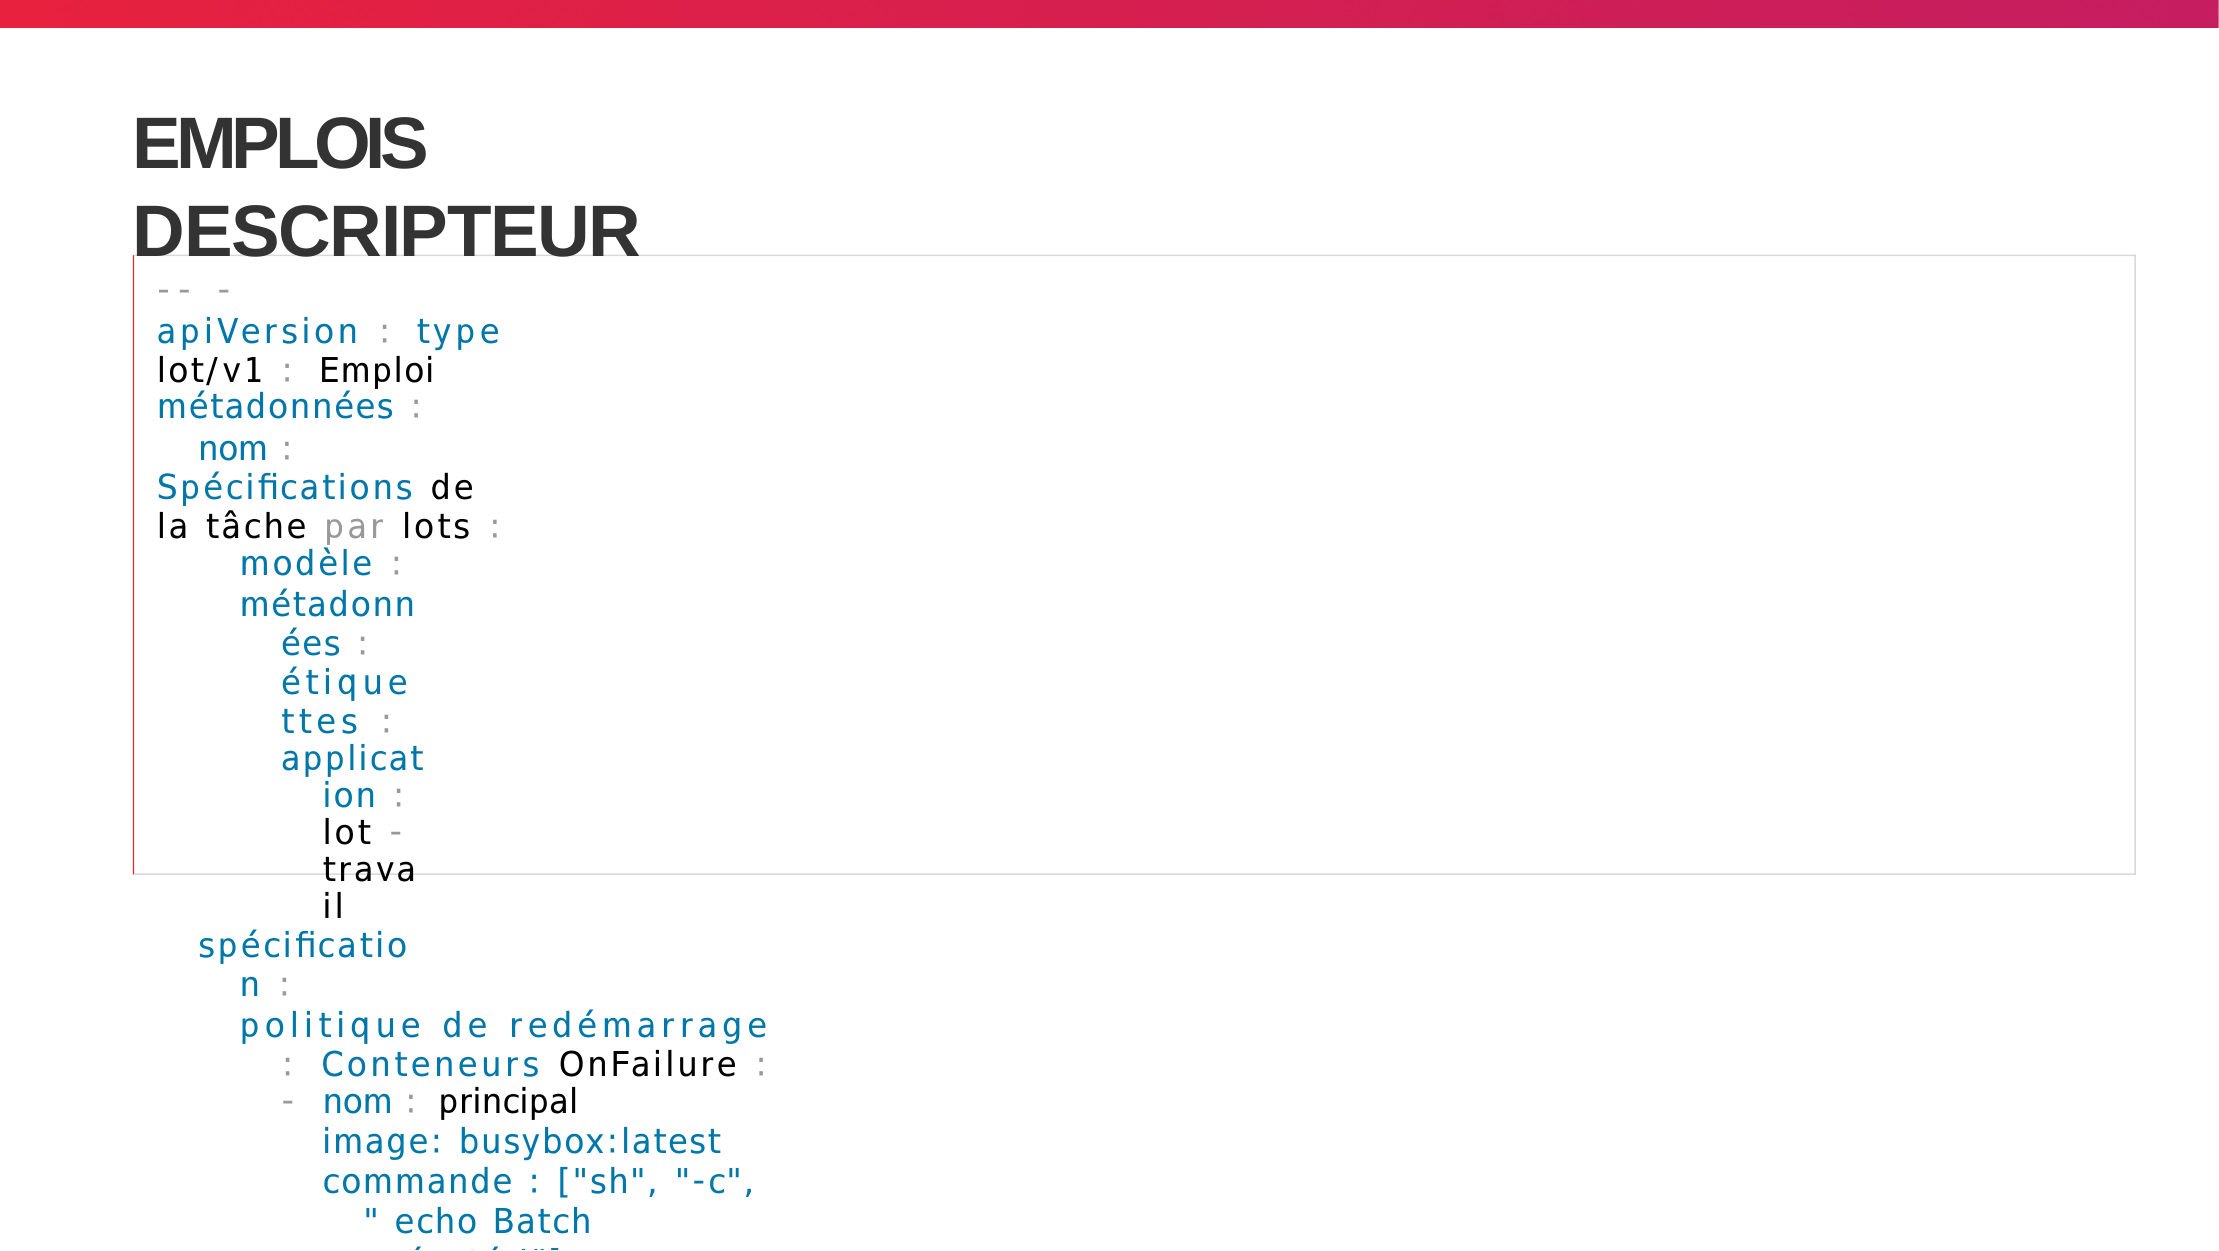

# EMPLOIS DESCRIPTEUR
-- -
apiVersion :  type lot/v1 : Emploi
métadonnées :
nom :  Spécifications de la tâche par lots :
modèle :
métadonnées : étiquettes :
application :  lot - travail
spécification :
politique de redémarrage :  Conteneurs OnFailure :
- nom : principal
image: busybox:latest
commande : ["sh", "-c", " echo Batch exécuté !"]

👉 Note le politique de redémarrage : En cas d'échec ↔ le Capsules est pas redémarré quand le Container extrémités normalement, il doit être spécifié même pour un Emploi